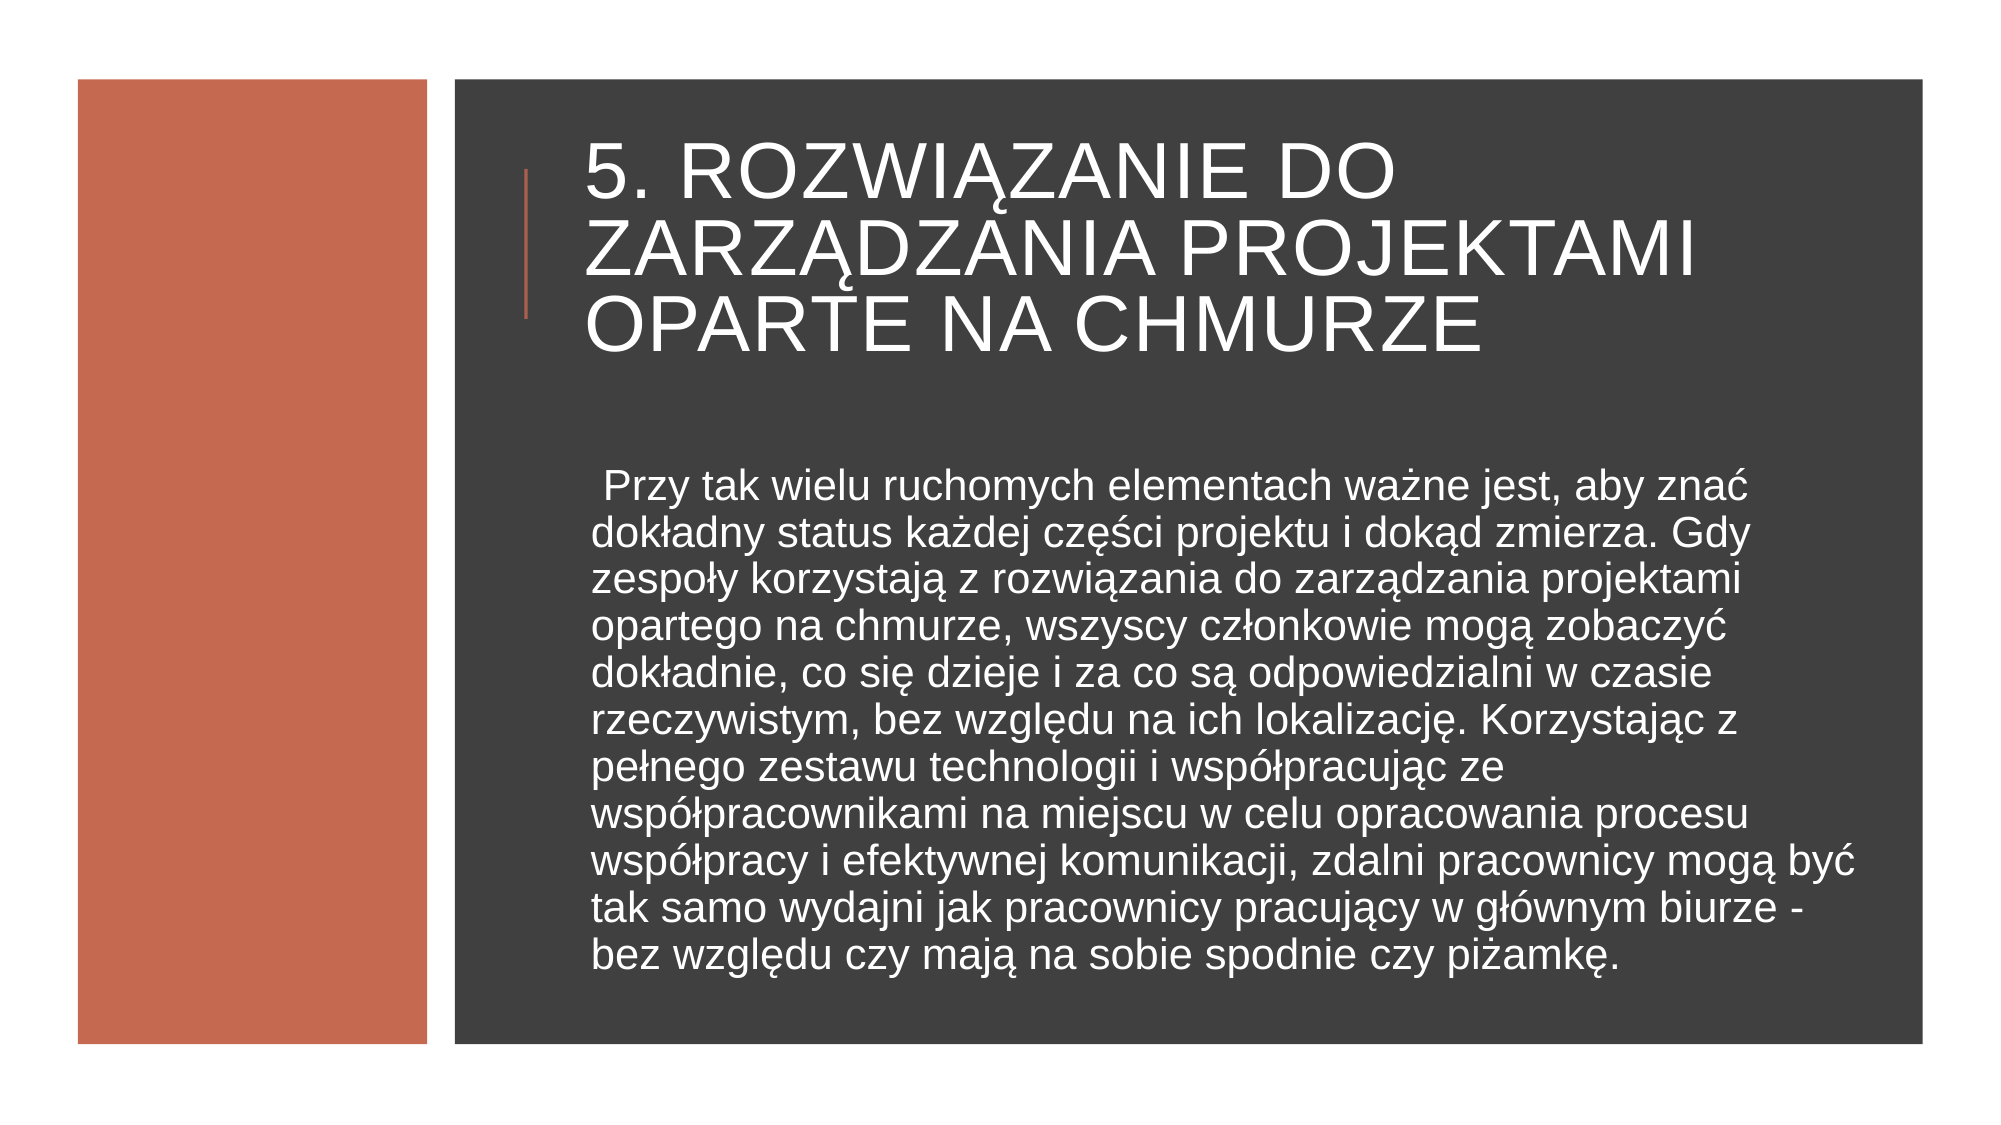

# 5. Rozwiązanie do zarządzania projektami oparte na chmurze
 Przy tak wielu ruchomych elementach ważne jest, aby znać dokładny status każdej części projektu i dokąd zmierza. Gdy zespoły korzystają z rozwiązania do zarządzania projektami opartego na chmurze, wszyscy członkowie mogą zobaczyć dokładnie, co się dzieje i za co są odpowiedzialni w czasie rzeczywistym, bez względu na ich lokalizację. Korzystając z pełnego zestawu technologii i współpracując ze współpracownikami na miejscu w celu opracowania procesu współpracy i efektywnej komunikacji, zdalni pracownicy mogą być tak samo wydajni jak pracownicy pracujący w głównym biurze - bez względu czy mają na sobie spodnie czy piżamkę.